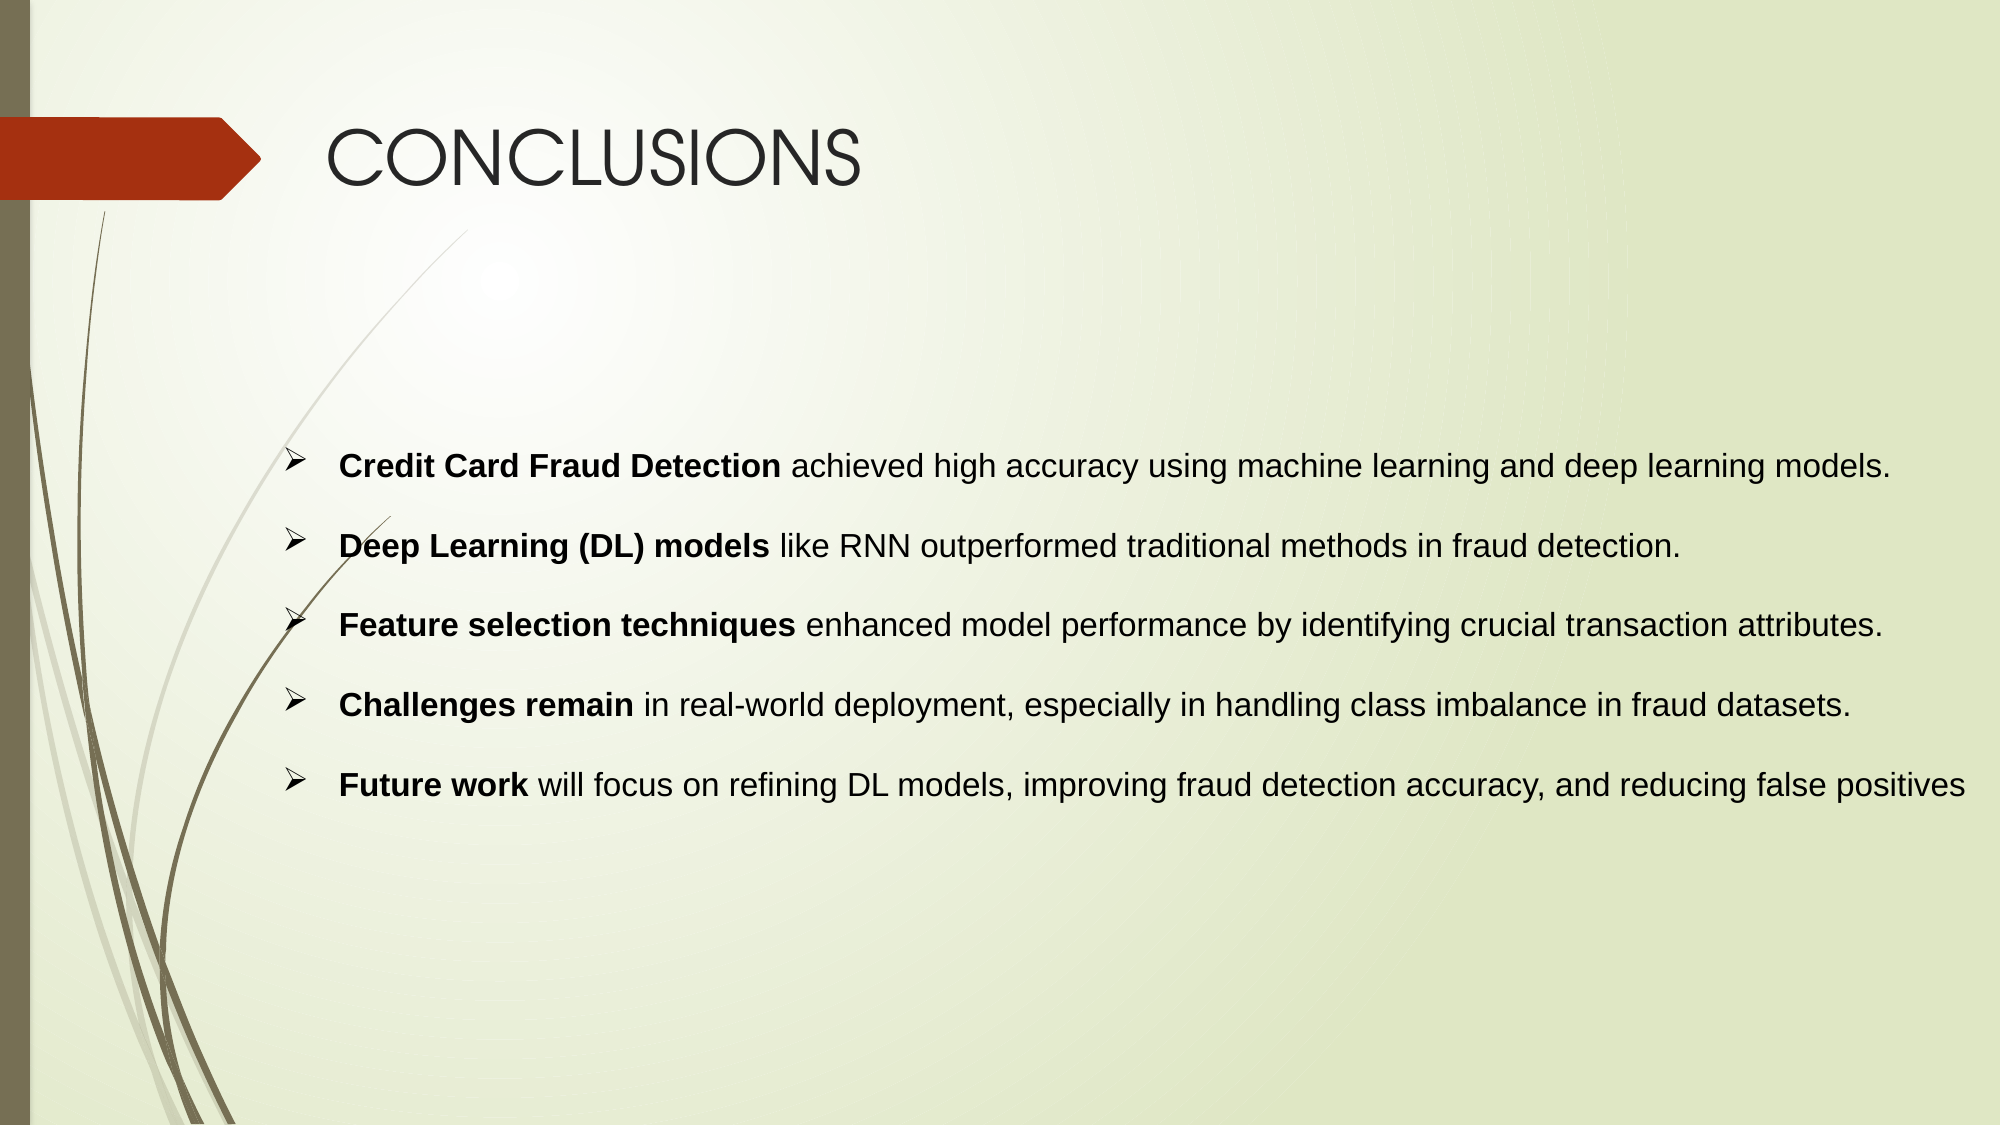

# CONCLUSIONS
Credit Card Fraud Detection achieved high accuracy using machine learning and deep learning models.
Deep Learning (DL) models like RNN outperformed traditional methods in fraud detection.
Feature selection techniques enhanced model performance by identifying crucial transaction attributes.
Challenges remain in real-world deployment, especially in handling class imbalance in fraud datasets.
Future work will focus on refining DL models, improving fraud detection accuracy, and reducing false positives​